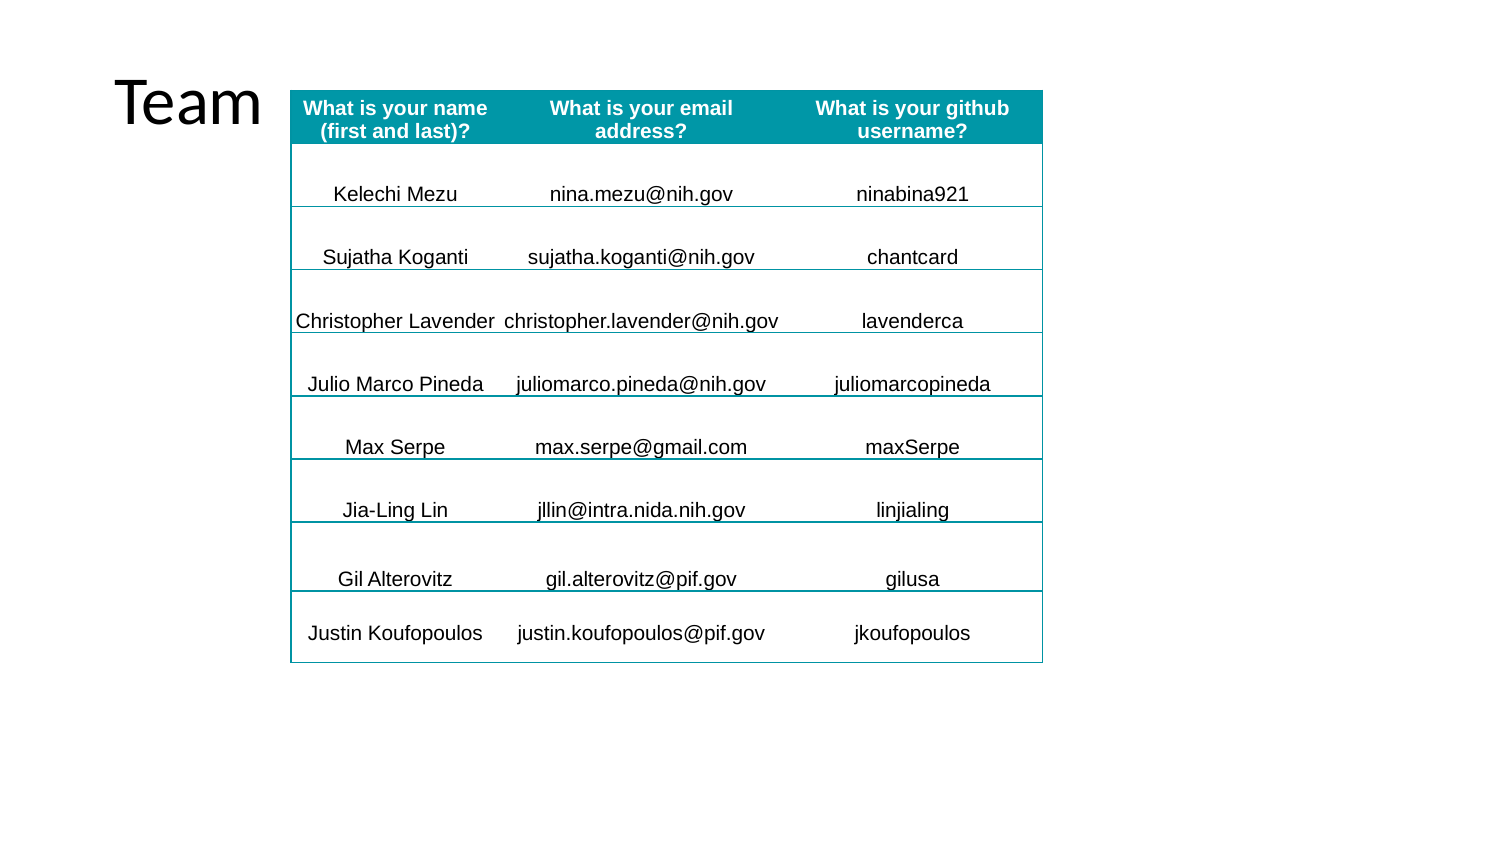

# Team
| What is your name (first and last)? | What is your email address? | What is your github username? |
| --- | --- | --- |
| Kelechi Mezu | nina.mezu@nih.gov | ninabina921 |
| Sujatha Koganti | sujatha.koganti@nih.gov | chantcard |
| Christopher Lavender | christopher.lavender@nih.gov | lavenderca |
| Julio Marco Pineda | juliomarco.pineda@nih.gov | juliomarcopineda |
| Max Serpe | max.serpe@gmail.com | maxSerpe |
| Jia-Ling Lin | jllin@intra.nida.nih.gov | linjialing |
| Gil Alterovitz | gil.alterovitz@pif.gov | gilusa |
| Justin Koufopoulos | justin.koufopoulos@pif.gov | jkoufopoulos |